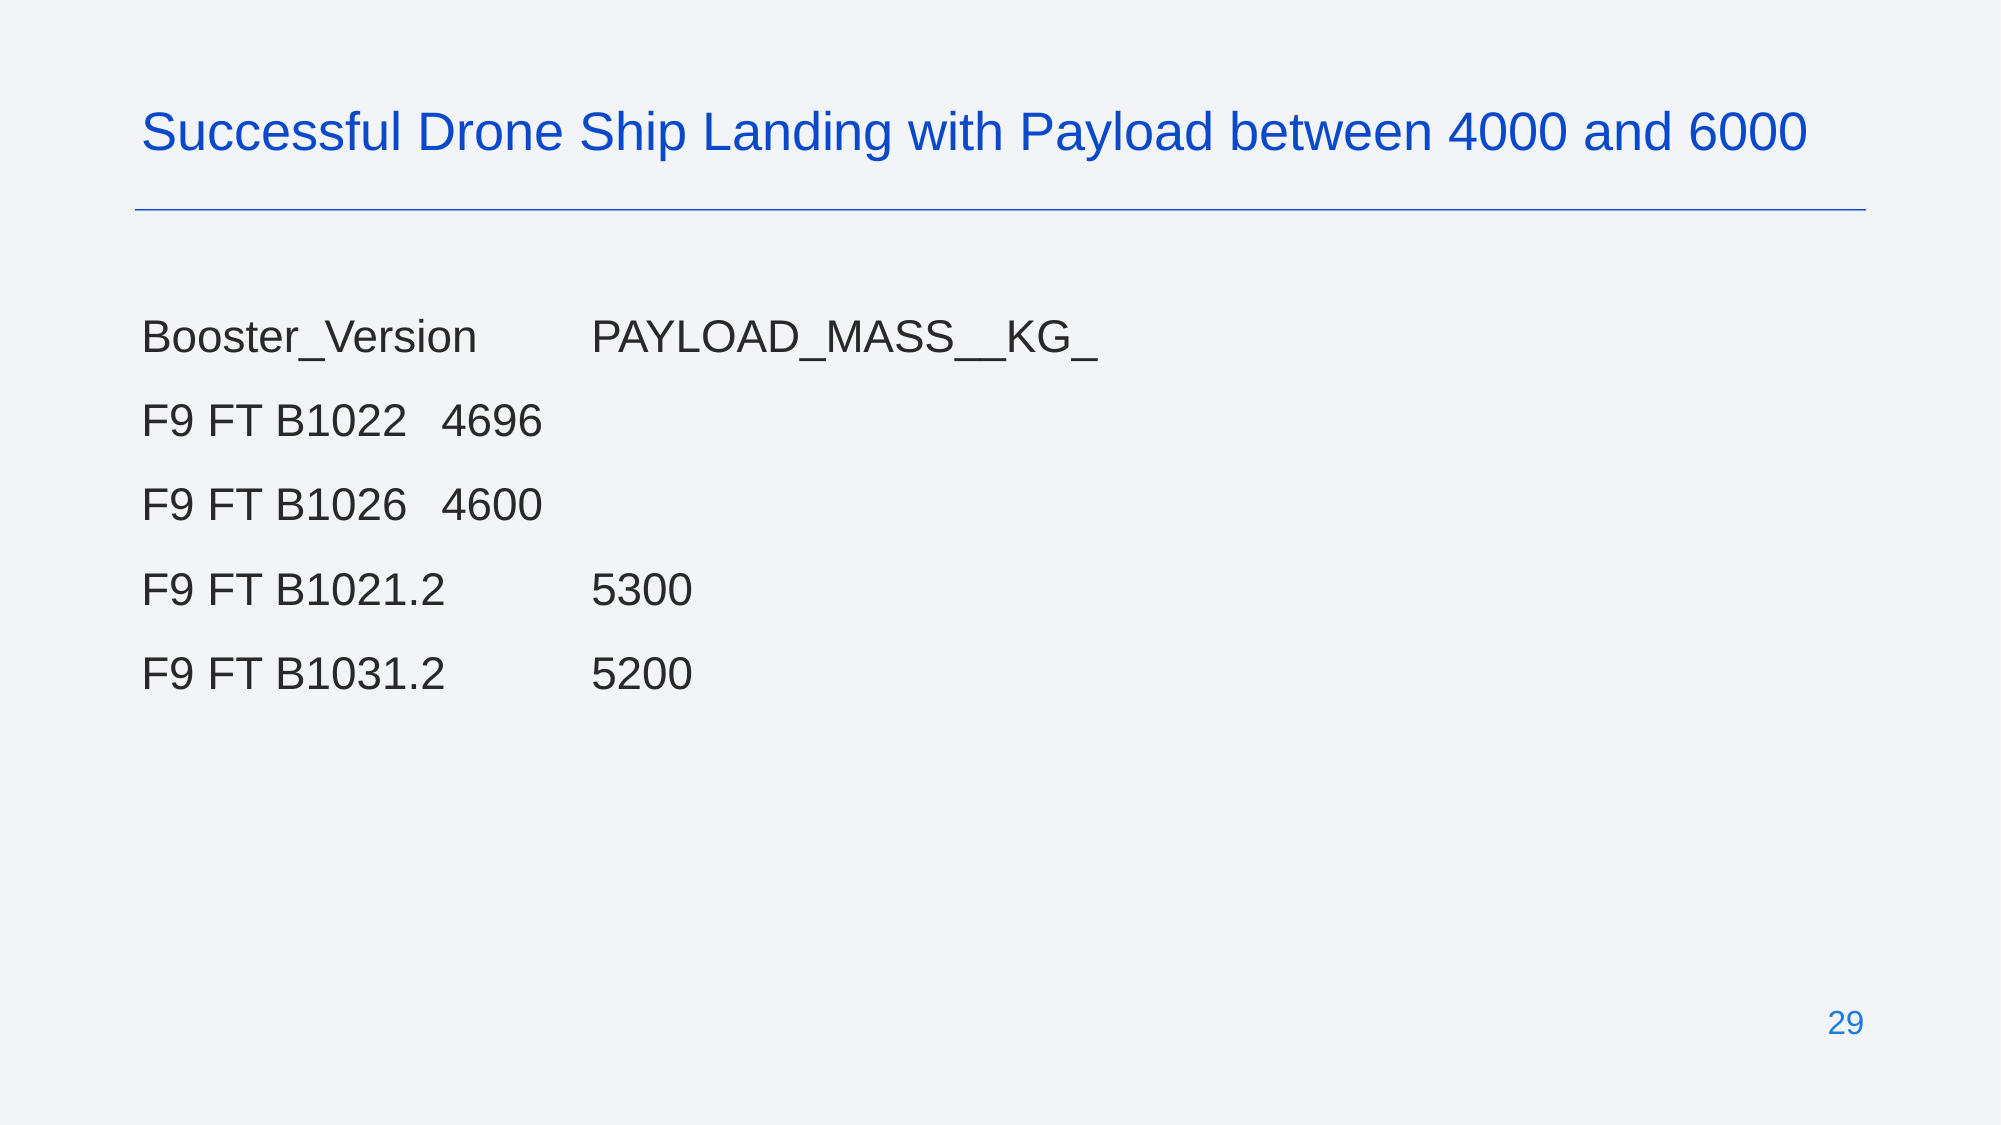

Successful Drone Ship Landing with Payload between 4000 and 6000
Booster_Version	PAYLOAD_MASS__KG_
F9 FT B1022	4696
F9 FT B1026	4600
F9 FT B1021.2	5300
F9 FT B1031.2	5200
29